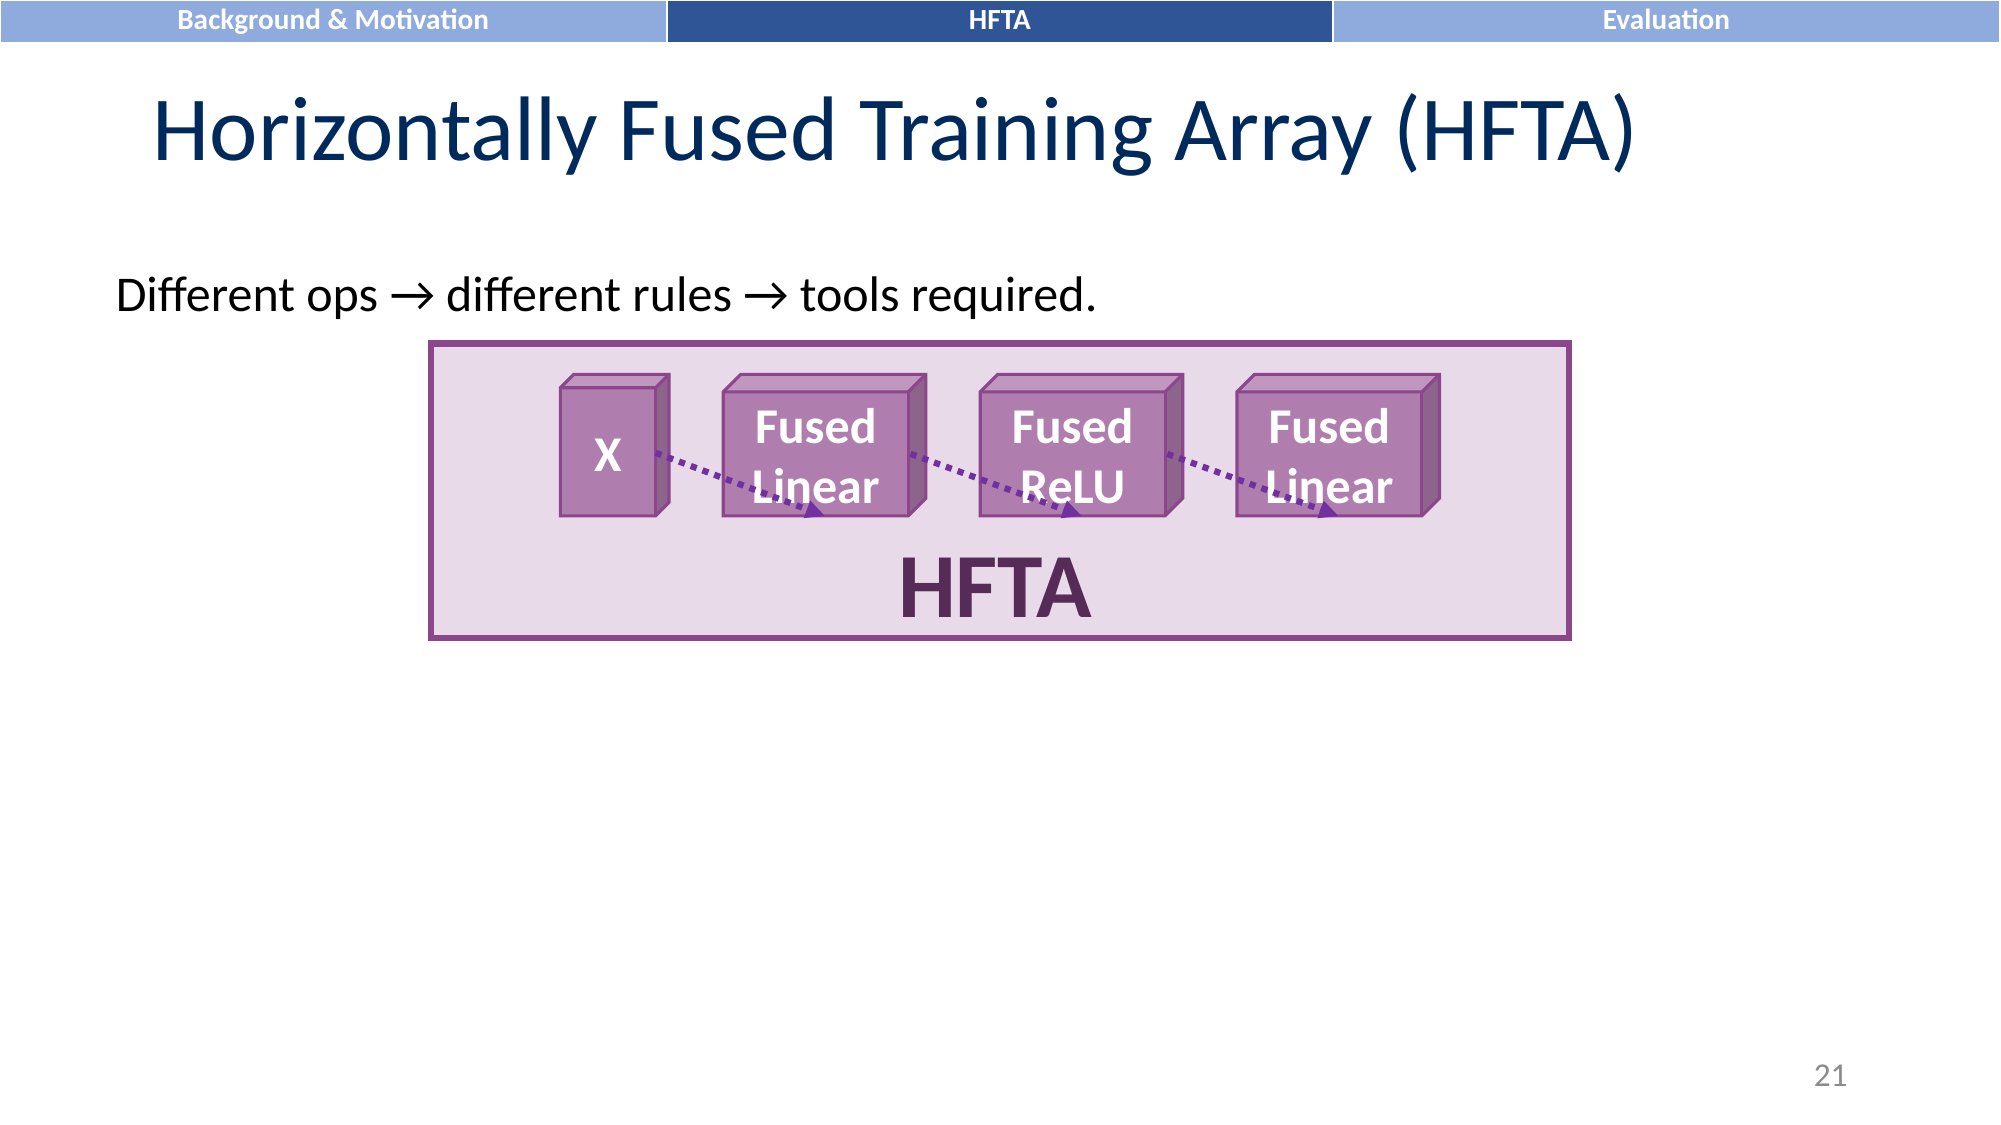

# Horizontally Fused Training Array (HFTA)
Different ops → different rules → tools required.

X
Fused
Linear
Fused
ReLU
Fused
Linear
HFTA
21